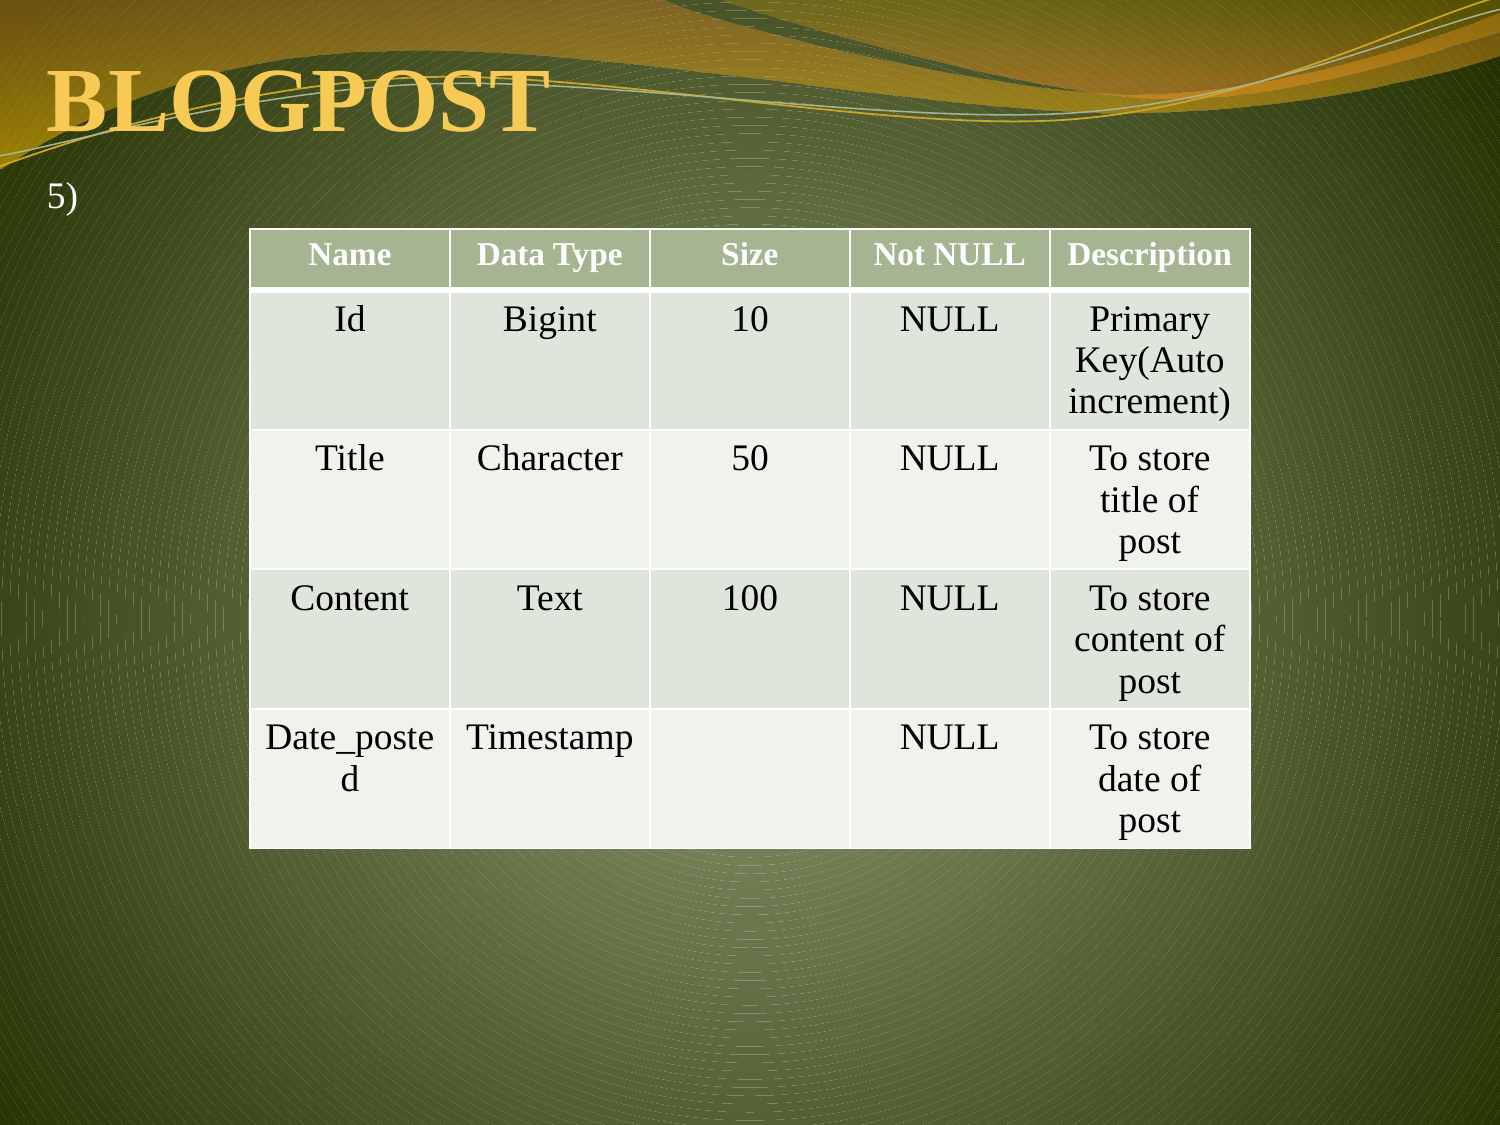

# BLOGPOST
5)
| Name | Data Type | Size | Not NULL | Description |
| --- | --- | --- | --- | --- |
| Id | Bigint | 10 | NULL | Primary Key(Auto increment) |
| Title | Character | 50 | NULL | To store title of post |
| Content | Text | 100 | NULL | To store content of post |
| Date\_posted | Timestamp |  | NULL | To store date of post |